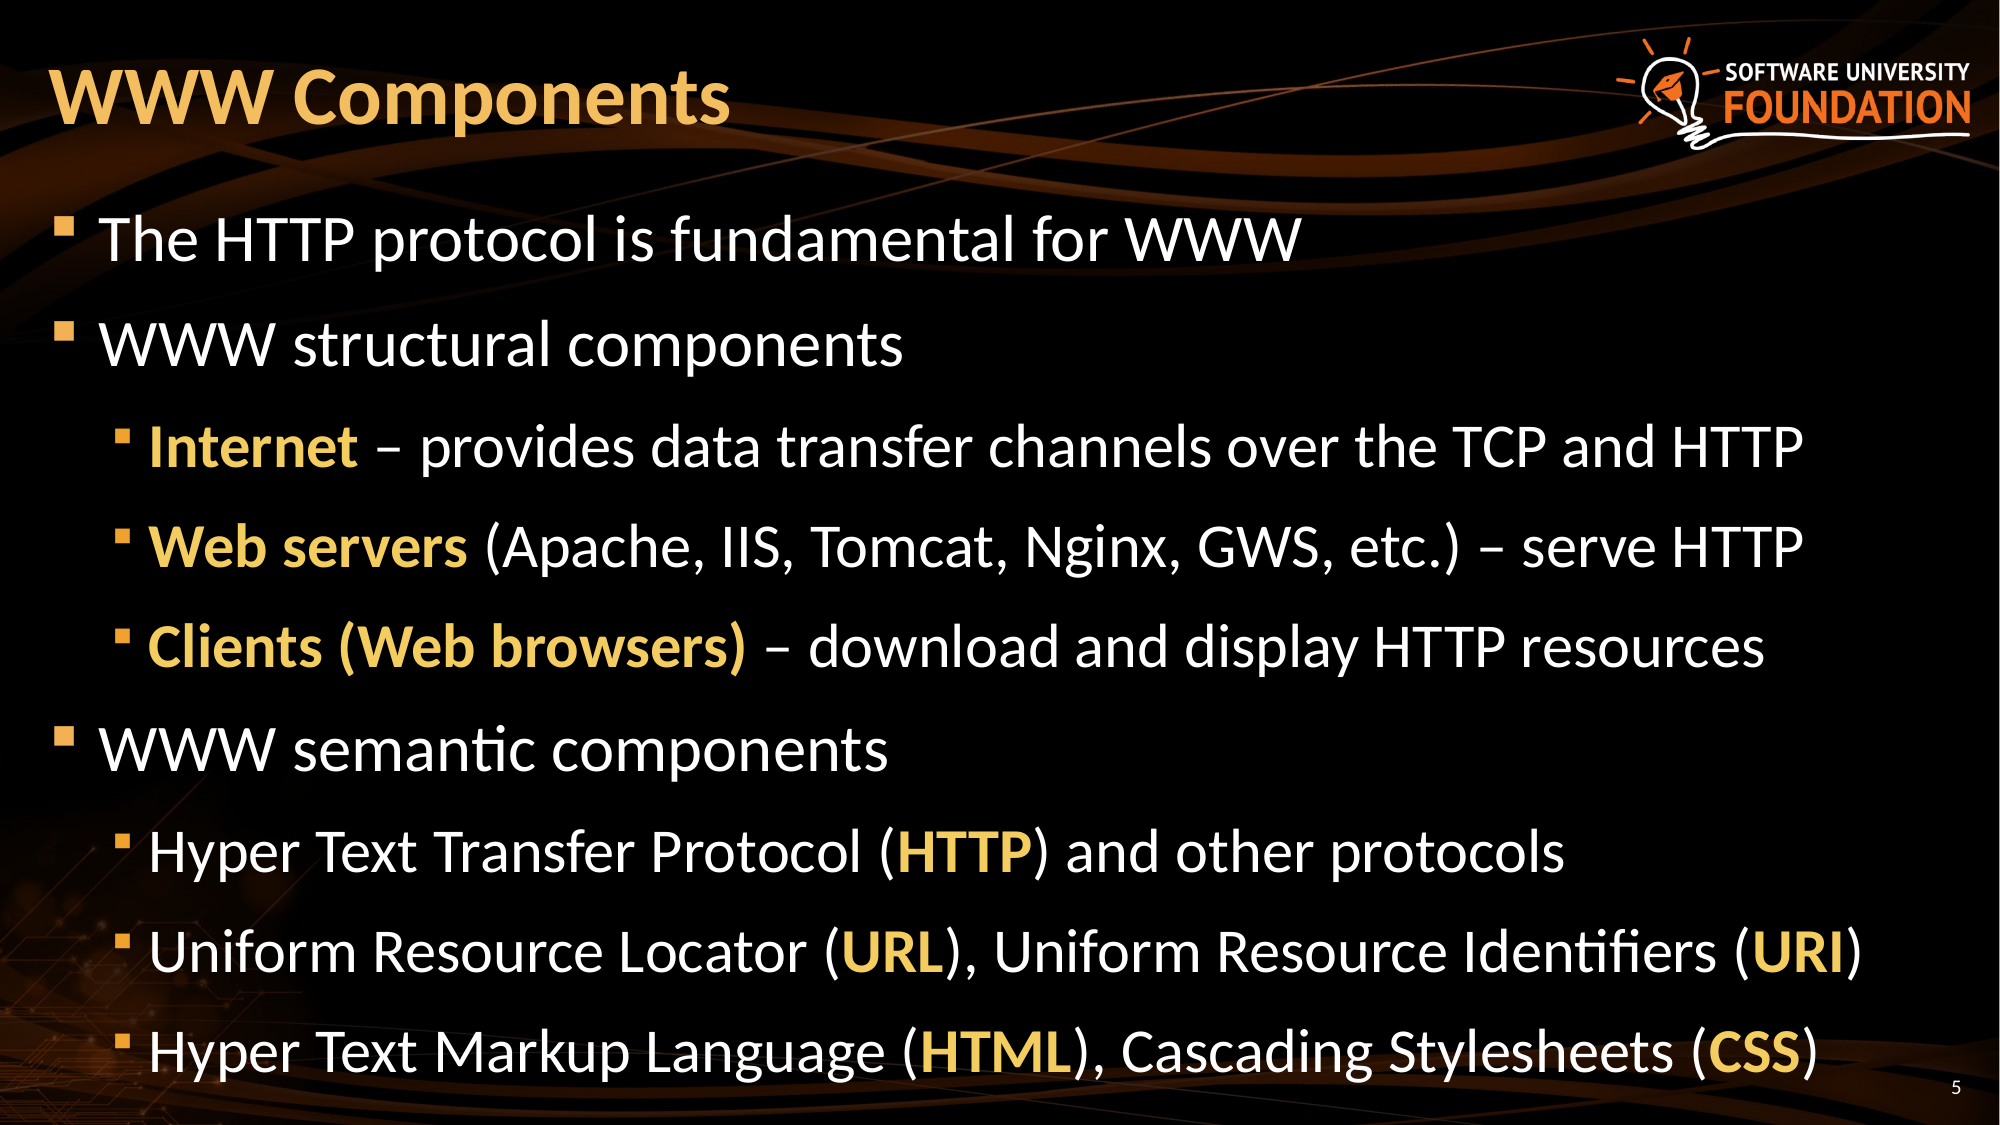

# WWW Components
The HTTP protocol is fundamental for WWW
WWW structural components
Internet – provides data transfer channels over the TCP and HTTP
Web servers (Apache, IIS, Tomcat, Nginx, GWS, etc.) – serve HTTP
Clients (Web browsers) – download and display HTTP resources
WWW semantic components
Hyper Text Transfer Protocol (HTTP) and other protocols
Uniform Resource Locator (URL), Uniform Resource Identifiers (URI)
Hyper Text Markup Language (HTML), Cascading Stylesheets (CSS)
5